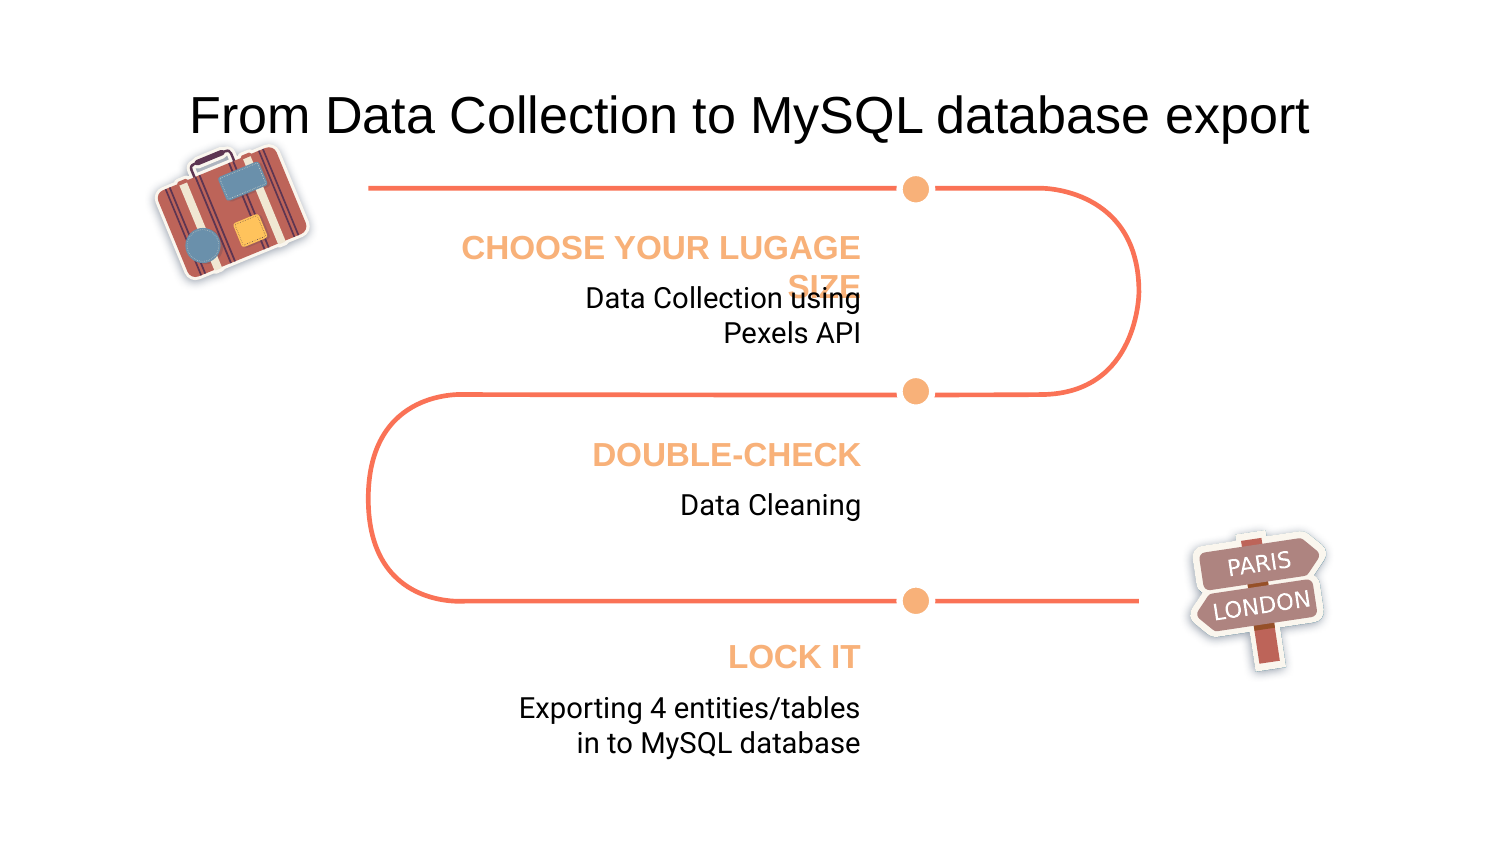

# From Data Collection to MySQL database export

CHOOSE YOUR LUGAGE SIZE
Data Collection using Pexels API

DOUBLE-CHECK
Data Cleaning

LOCK IT
Exporting 4 entities/tables in to MySQL database